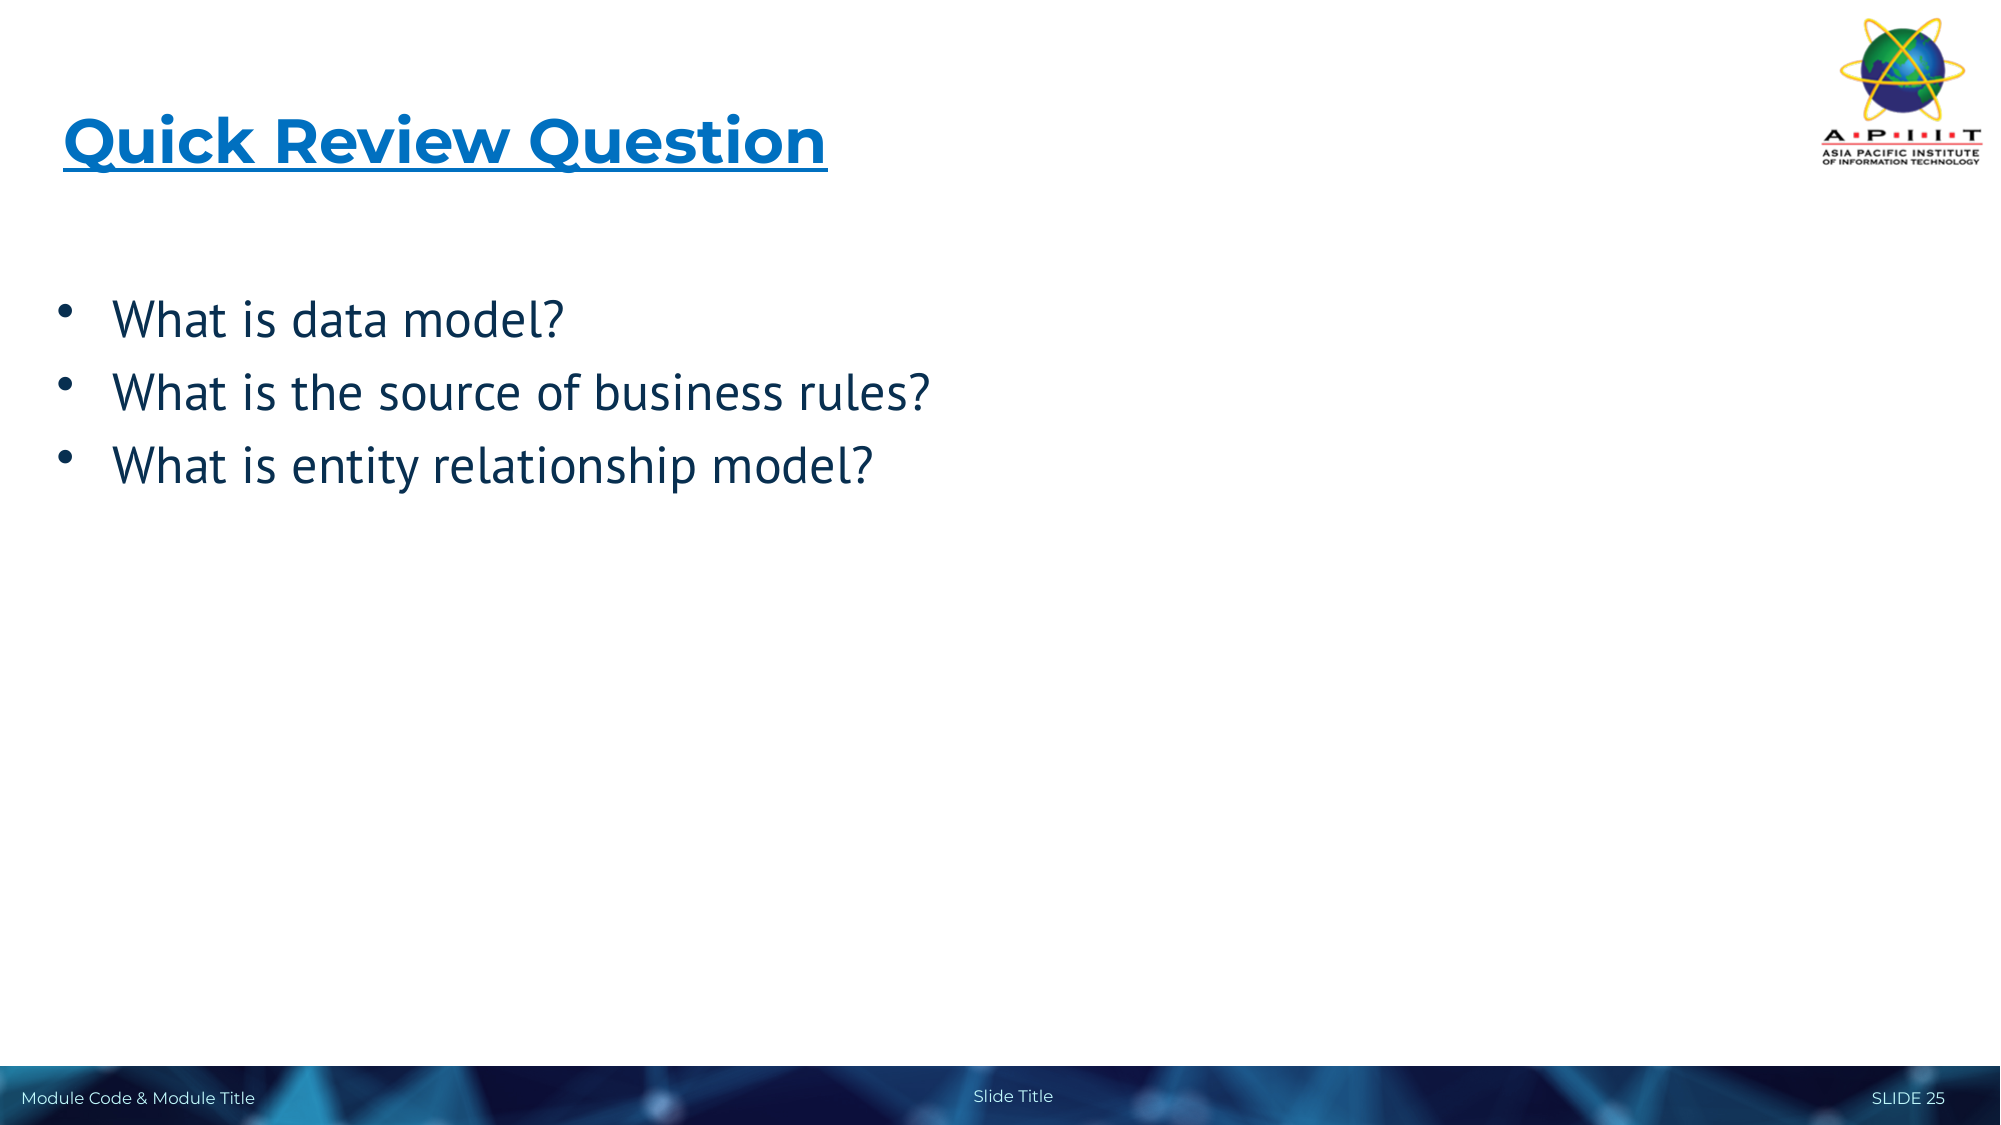

# Quick Review Question
What is data model?
What is the source of business rules?
What is entity relationship model?